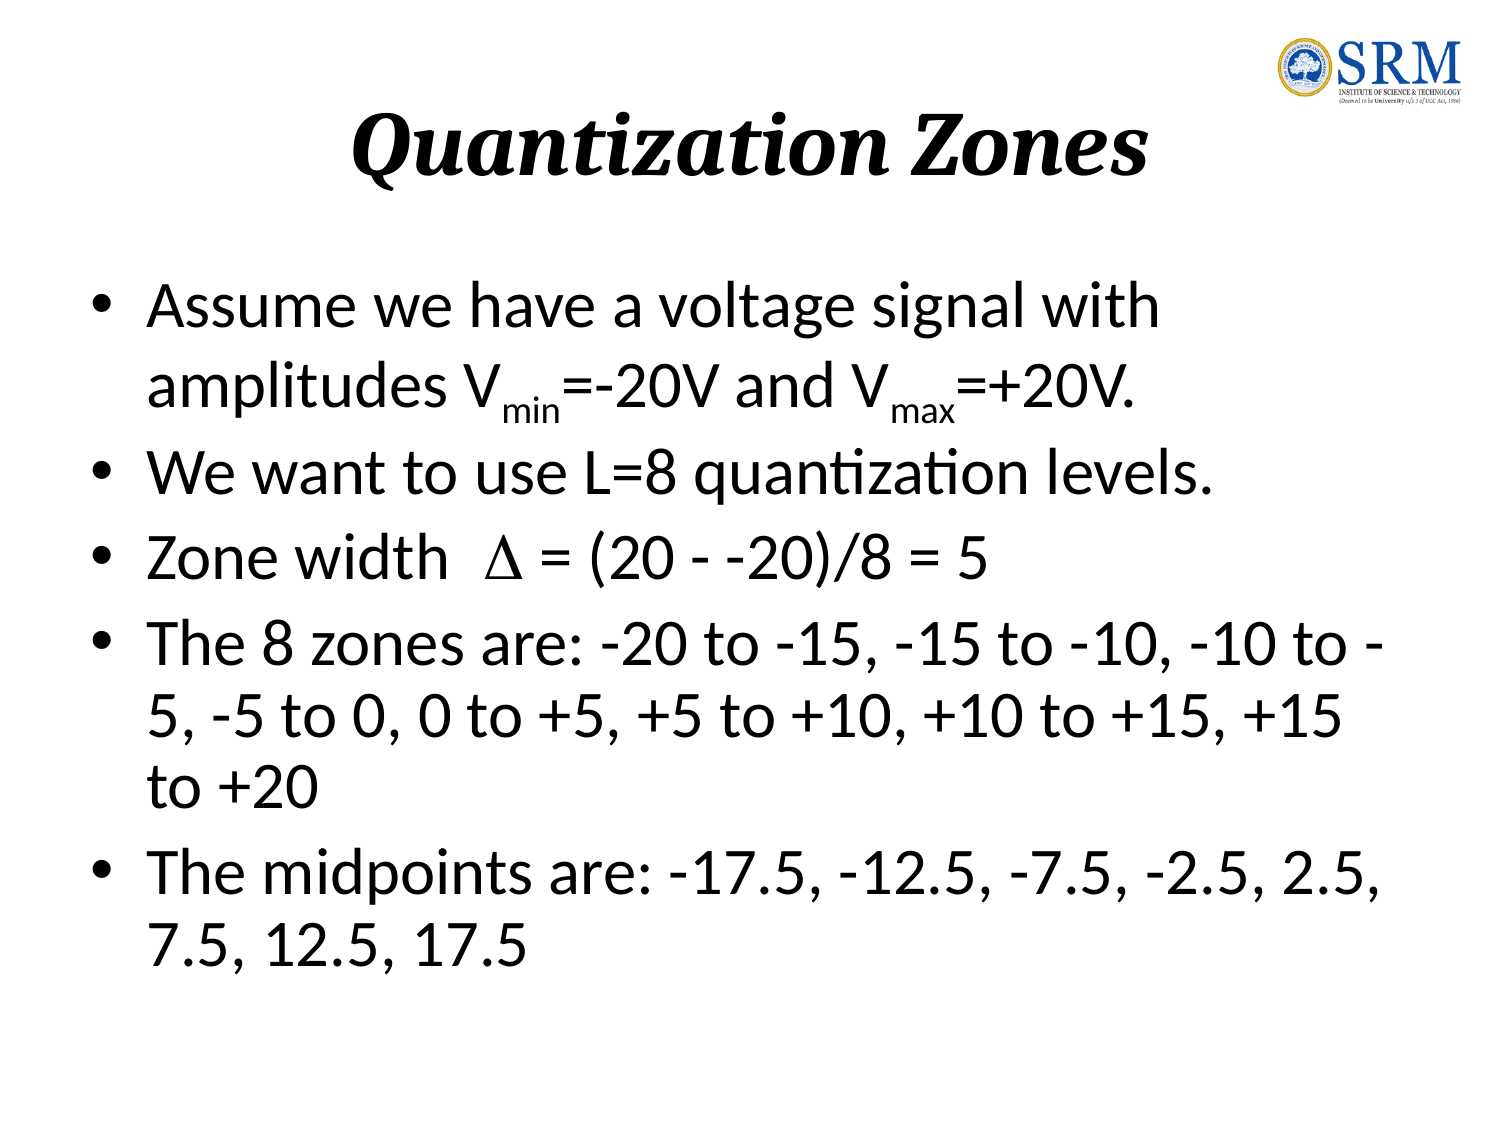

# Quantization Zones
Assume we have a voltage signal with amplitudes Vmin=-20V and Vmax=+20V.
We want to use L=8 quantization levels.
Zone width Δ = (20 - -20)/8 = 5
The 8 zones are: -20 to -15, -15 to -10, -10 to -5, -5 to 0, 0 to +5, +5 to +10, +10 to +15, +15 to +20
The midpoints are: -17.5, -12.5, -7.5, -2.5, 2.5, 7.5, 12.5, 17.5